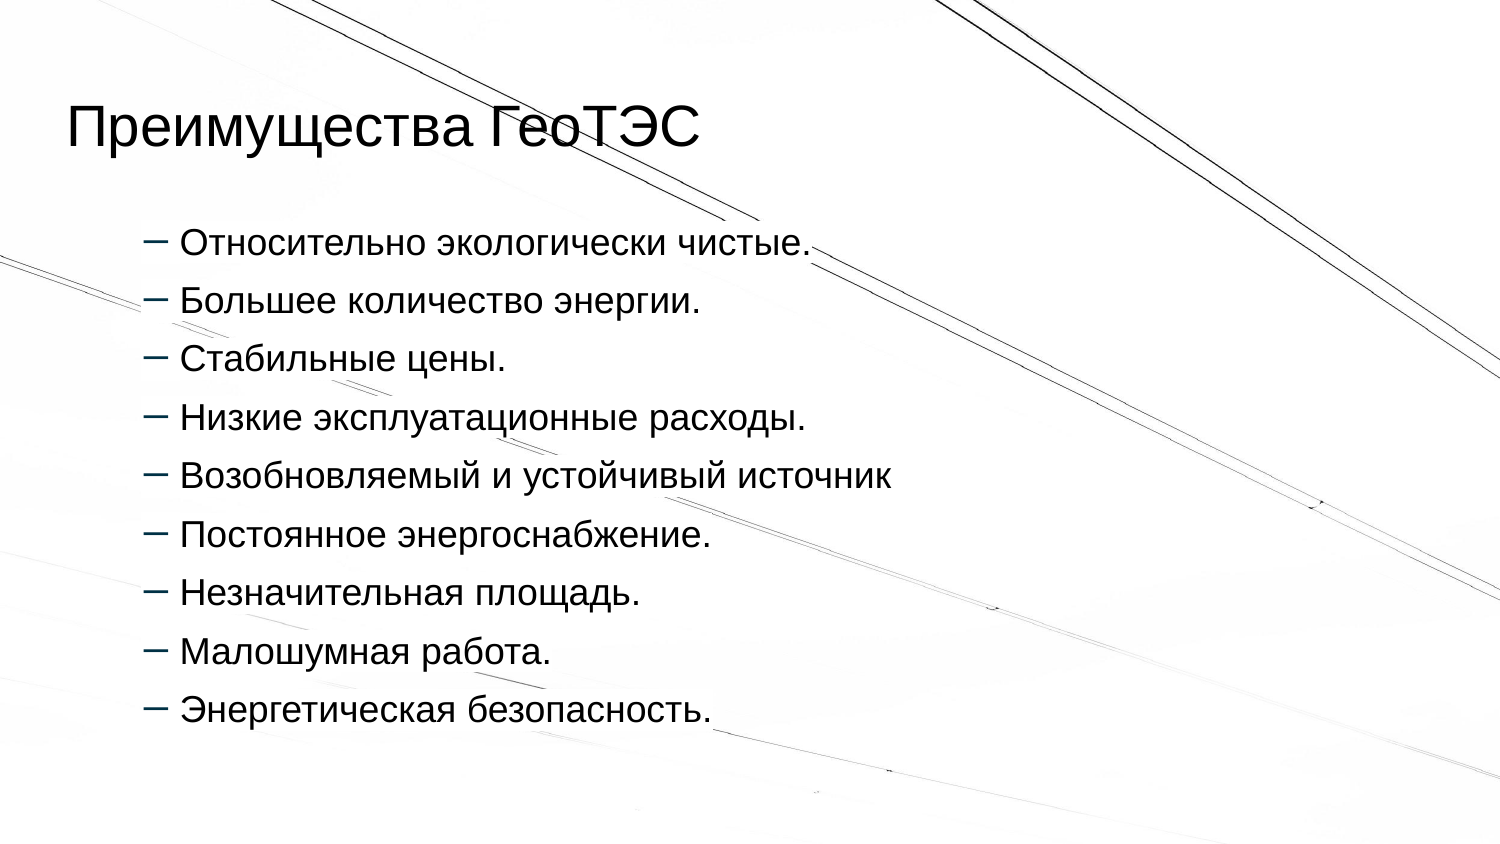

# Преимущества ГеоТЭС
— Относительно экологически чистые.
— Большее количество энергии.
— Стабильные цены.
— Низкие эксплуатационные расходы.
— Возобновляемый и устойчивый источник
— Постоянное энергоснабжение.
— Незначительная площадь.
— Малошумная работа.
— Энергетическая безопасность.